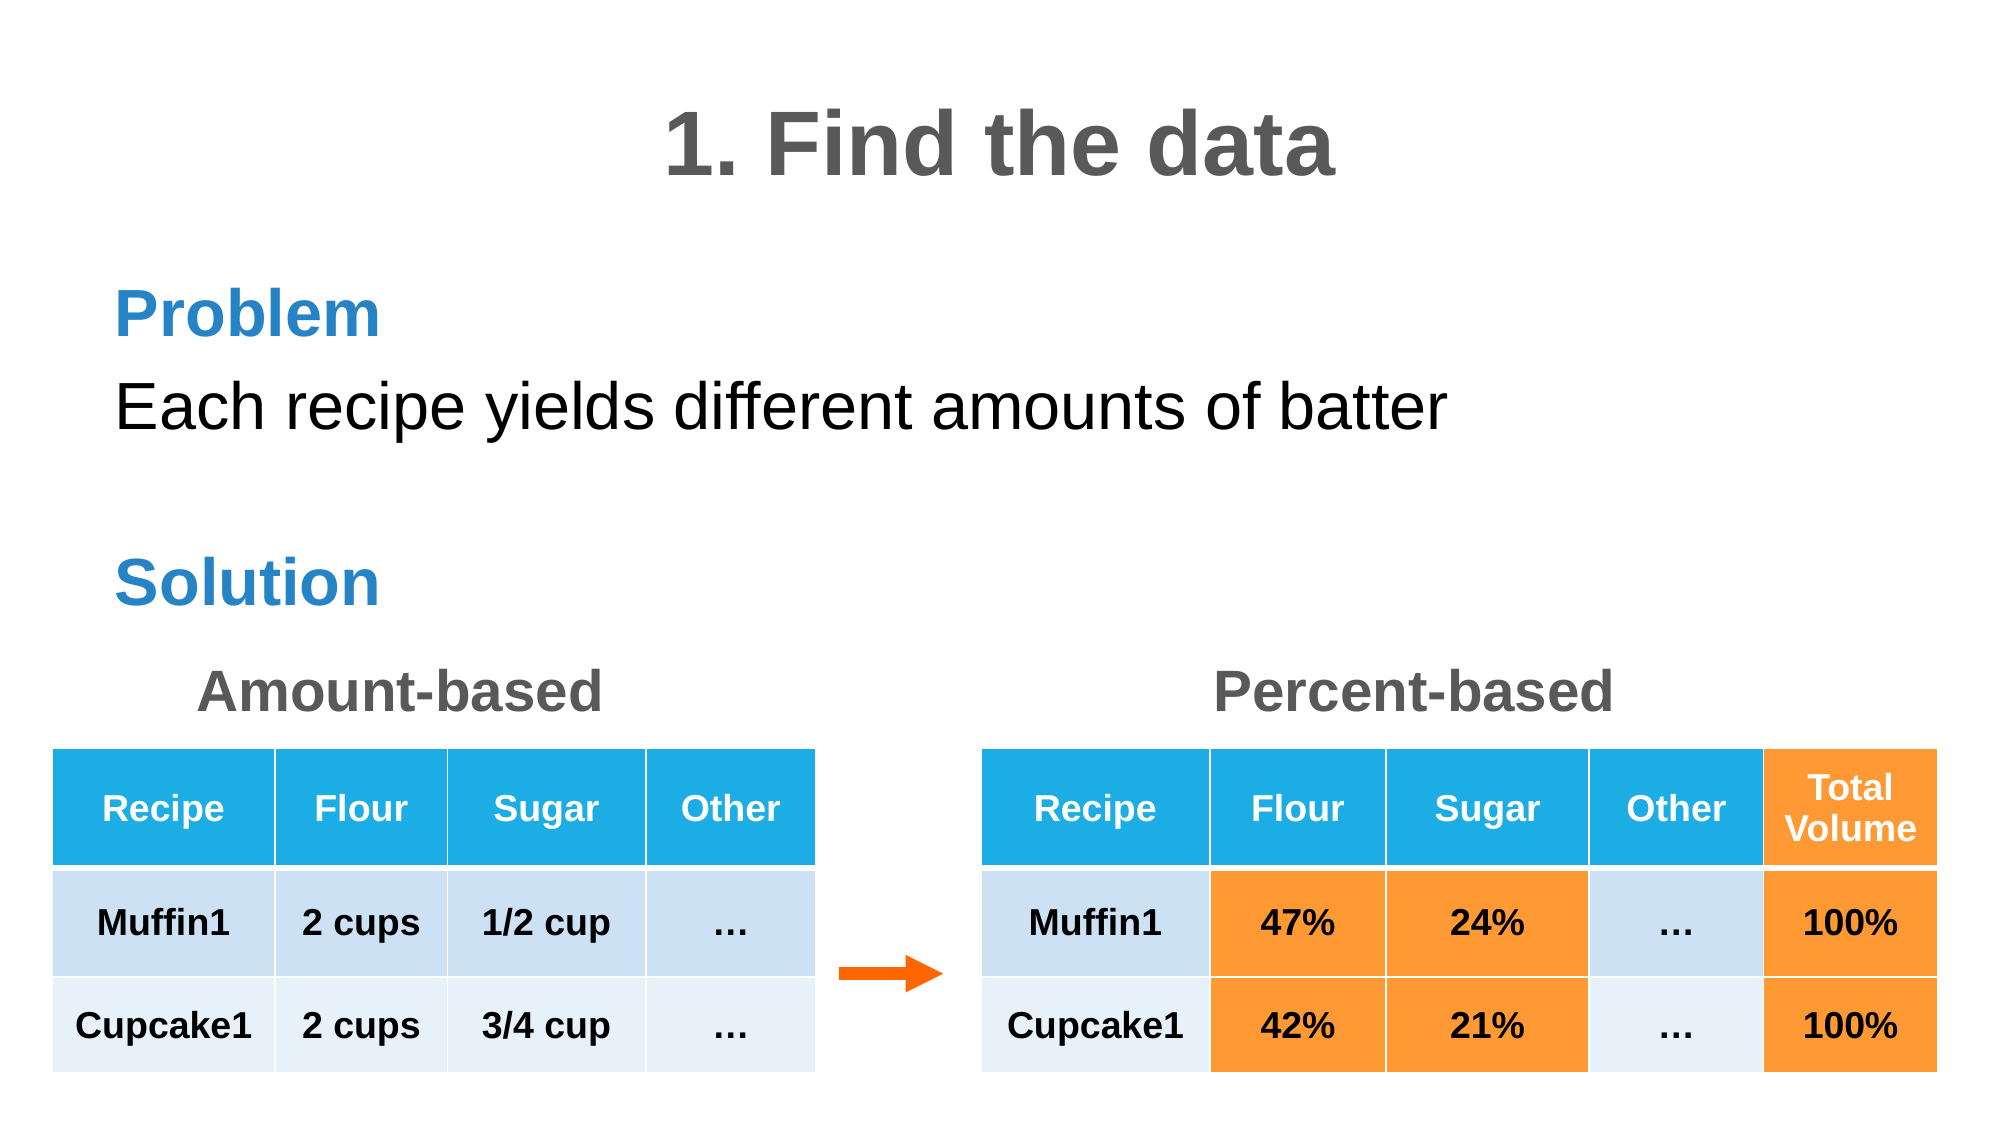

# 1. Find the data
Problem
Each recipe yields different amounts of batter

Solution

     Amount-based				   Percent-based

| Recipe | Flour | Sugar | Other |
| --- | --- | --- | --- |
| Muffin1 | 2 cups | 1/2 cup | … |
| Cupcake1 | 2 cups | 3/4 cup | … |
| Recipe | Flour | Sugar | Other | Total Volume |
| --- | --- | --- | --- | --- |
| Muffin1 | 47% | 24% | … | 100% |
| Cupcake1 | 42% | 21% | … | 100% |